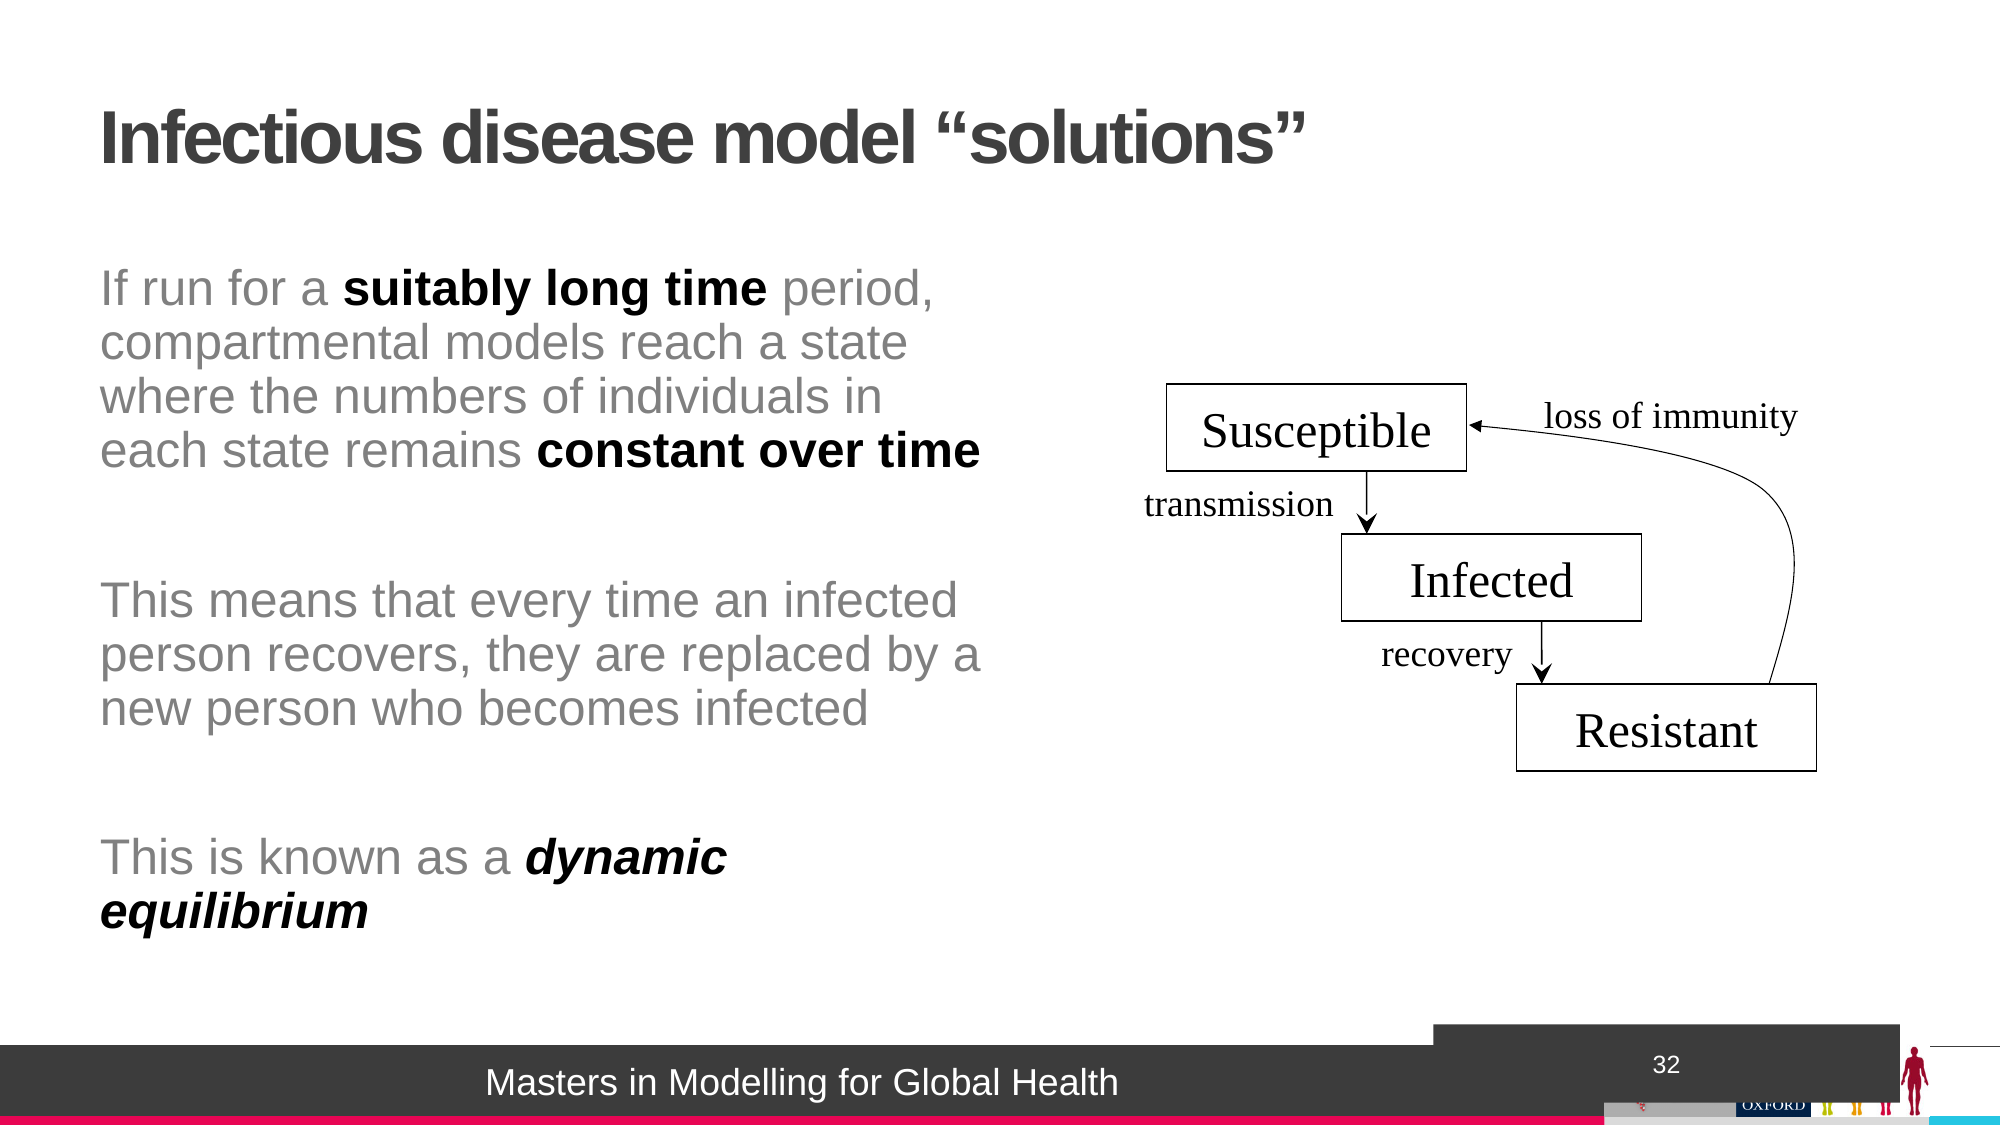

# Infectious disease model “solutions”
If run for a suitably long time period, compartmental models reach a state where the numbers of individuals in each state remains constant over time

This means that every time an infected person recovers, they are replaced by a new person who becomes infected

This is known as a dynamic equilibrium

Susceptible
loss of immunity

transmission
Infected

recovery
Resistant
32